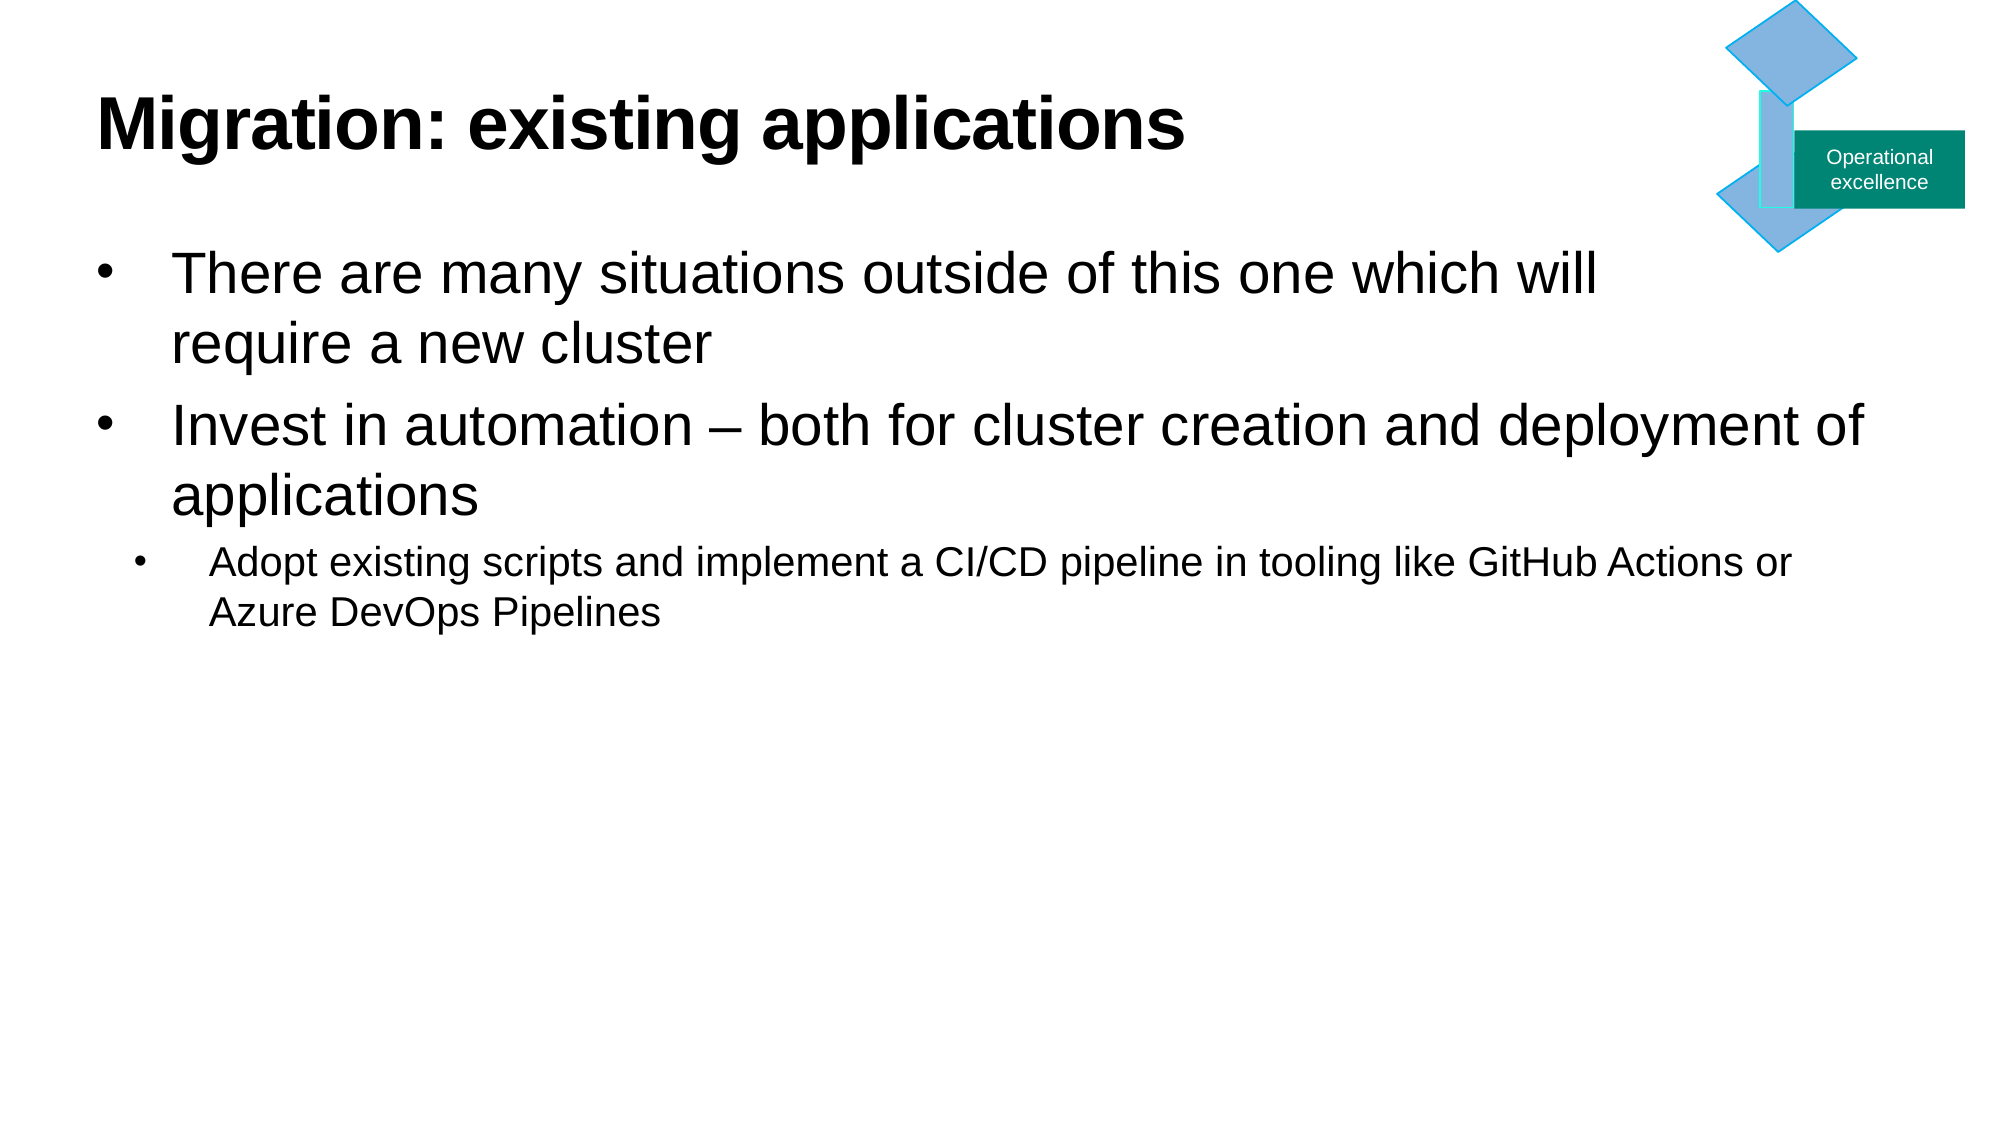

Operational excellence

# Migration: existing applications
There are many situations outside of this one which will
require a new cluster
Invest in automation – both for cluster creation and deployment of applications
Adopt existing scripts and implement a CI/CD pipeline in tooling like GitHub Actions or Azure DevOps Pipelines